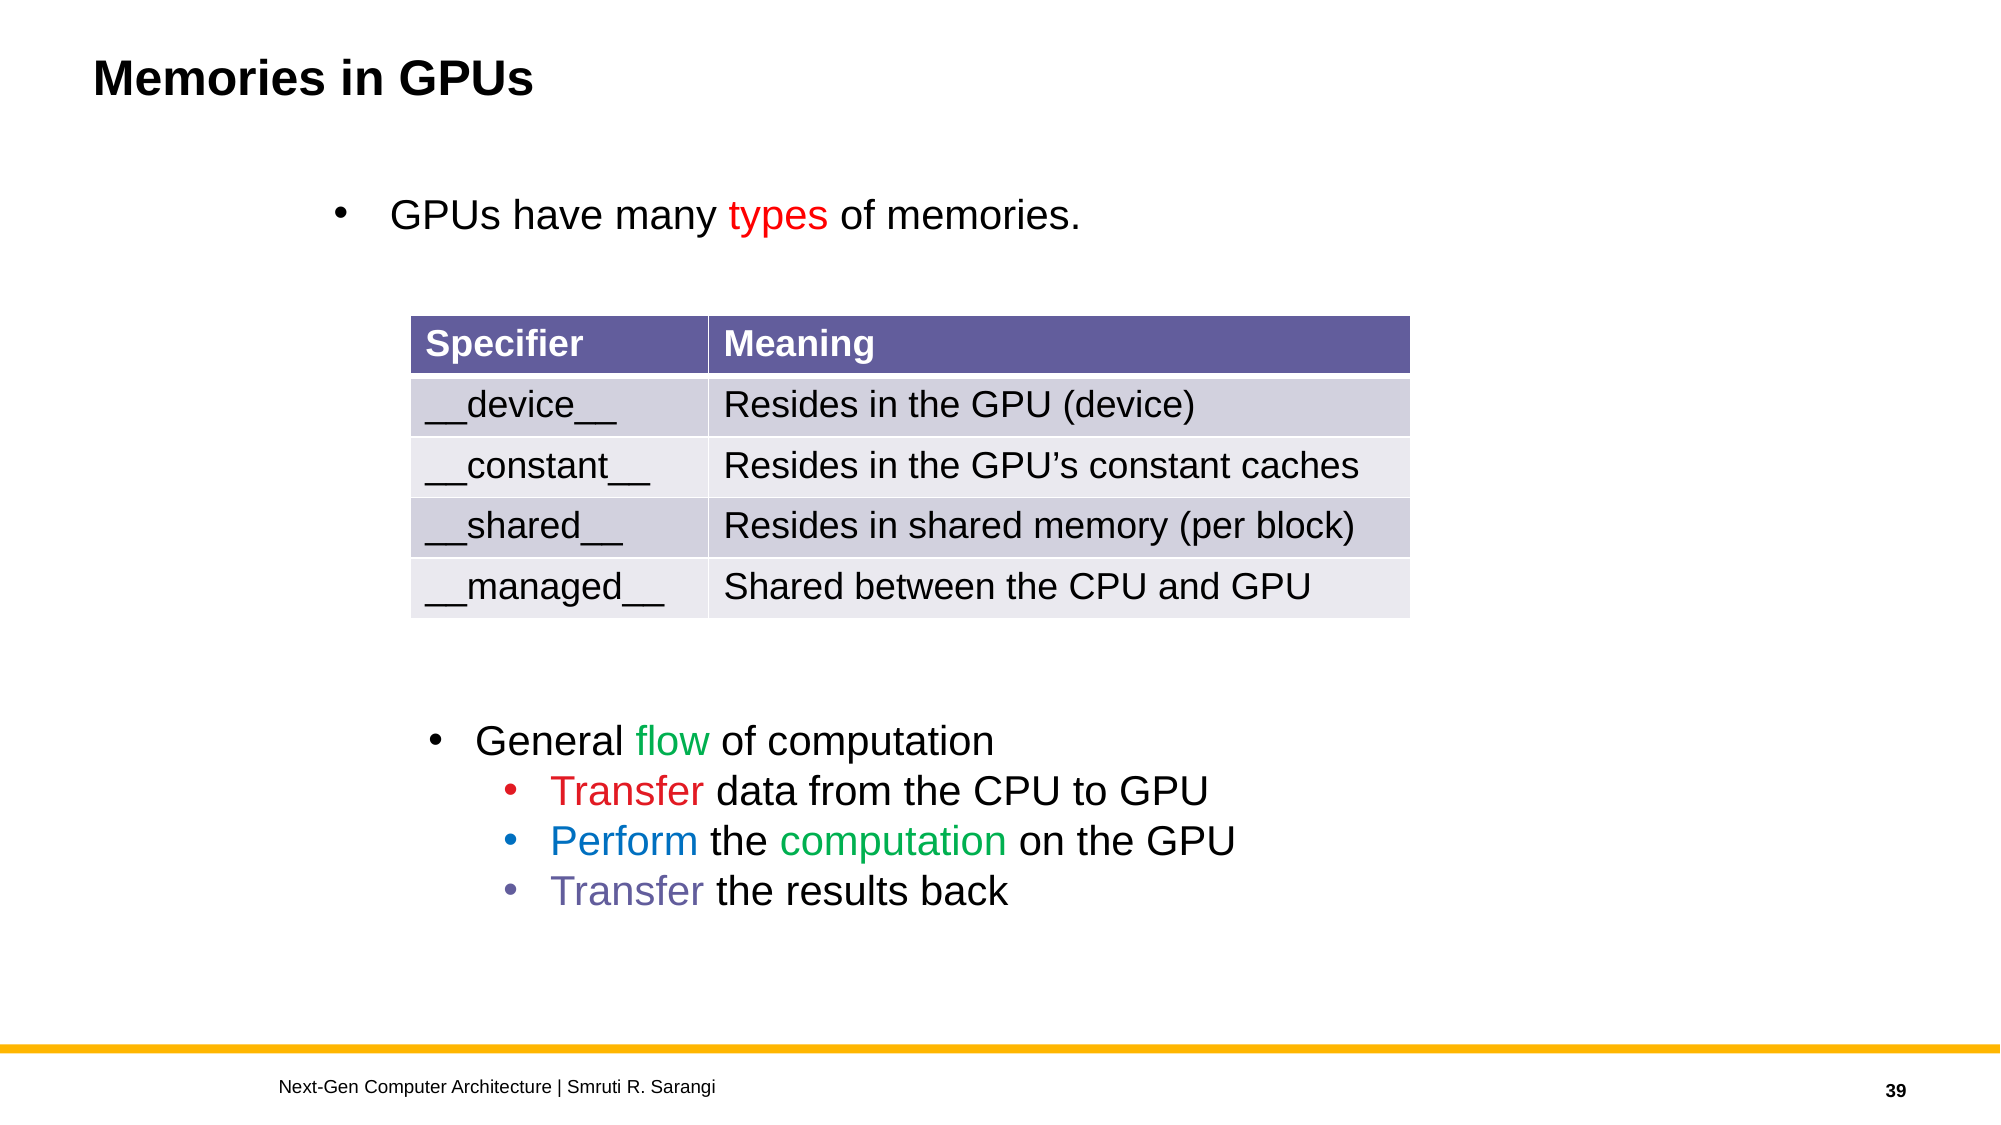

# Memories in GPUs
GPUs have many types of memories.
| Specifier | Meaning |
| --- | --- |
| \_\_device\_\_ | Resides in the GPU (device) |
| \_\_constant\_\_ | Resides in the GPU’s constant caches |
| \_\_shared\_\_ | Resides in shared memory (per block) |
| \_\_managed\_\_ | Shared between the CPU and GPU |
General flow of computation
Transfer data from the CPU to GPU
Perform the computation on the GPU
Transfer the results back
Next-Gen Computer Architecture | Smruti R. Sarangi
39